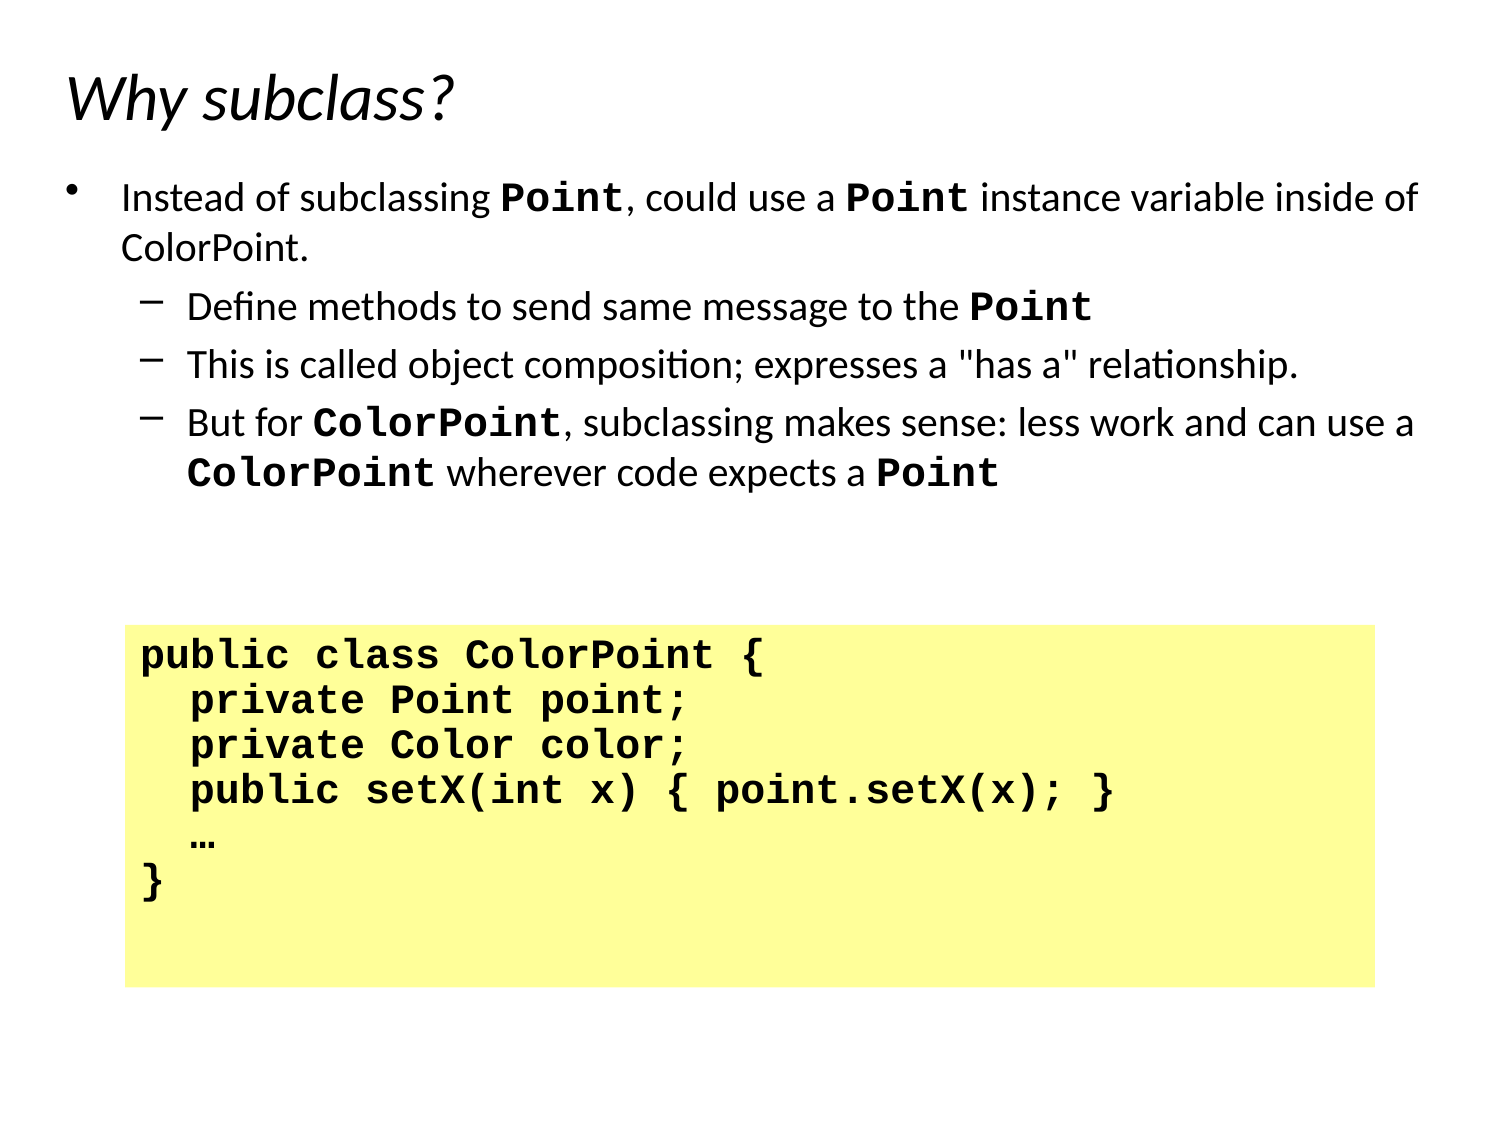

# Why subclass?
Instead of subclassing Point, could use a Point instance variable inside of ColorPoint.
Define methods to send same message to the Point
This is called object composition; expresses a "has a" relationship.
But for ColorPoint, subclassing makes sense: less work and can use a ColorPoint wherever code expects a Point

public class ColorPoint {
  private Point point;
  private Color color;
  public setX(int x) { point.setX(x); }
  …
}